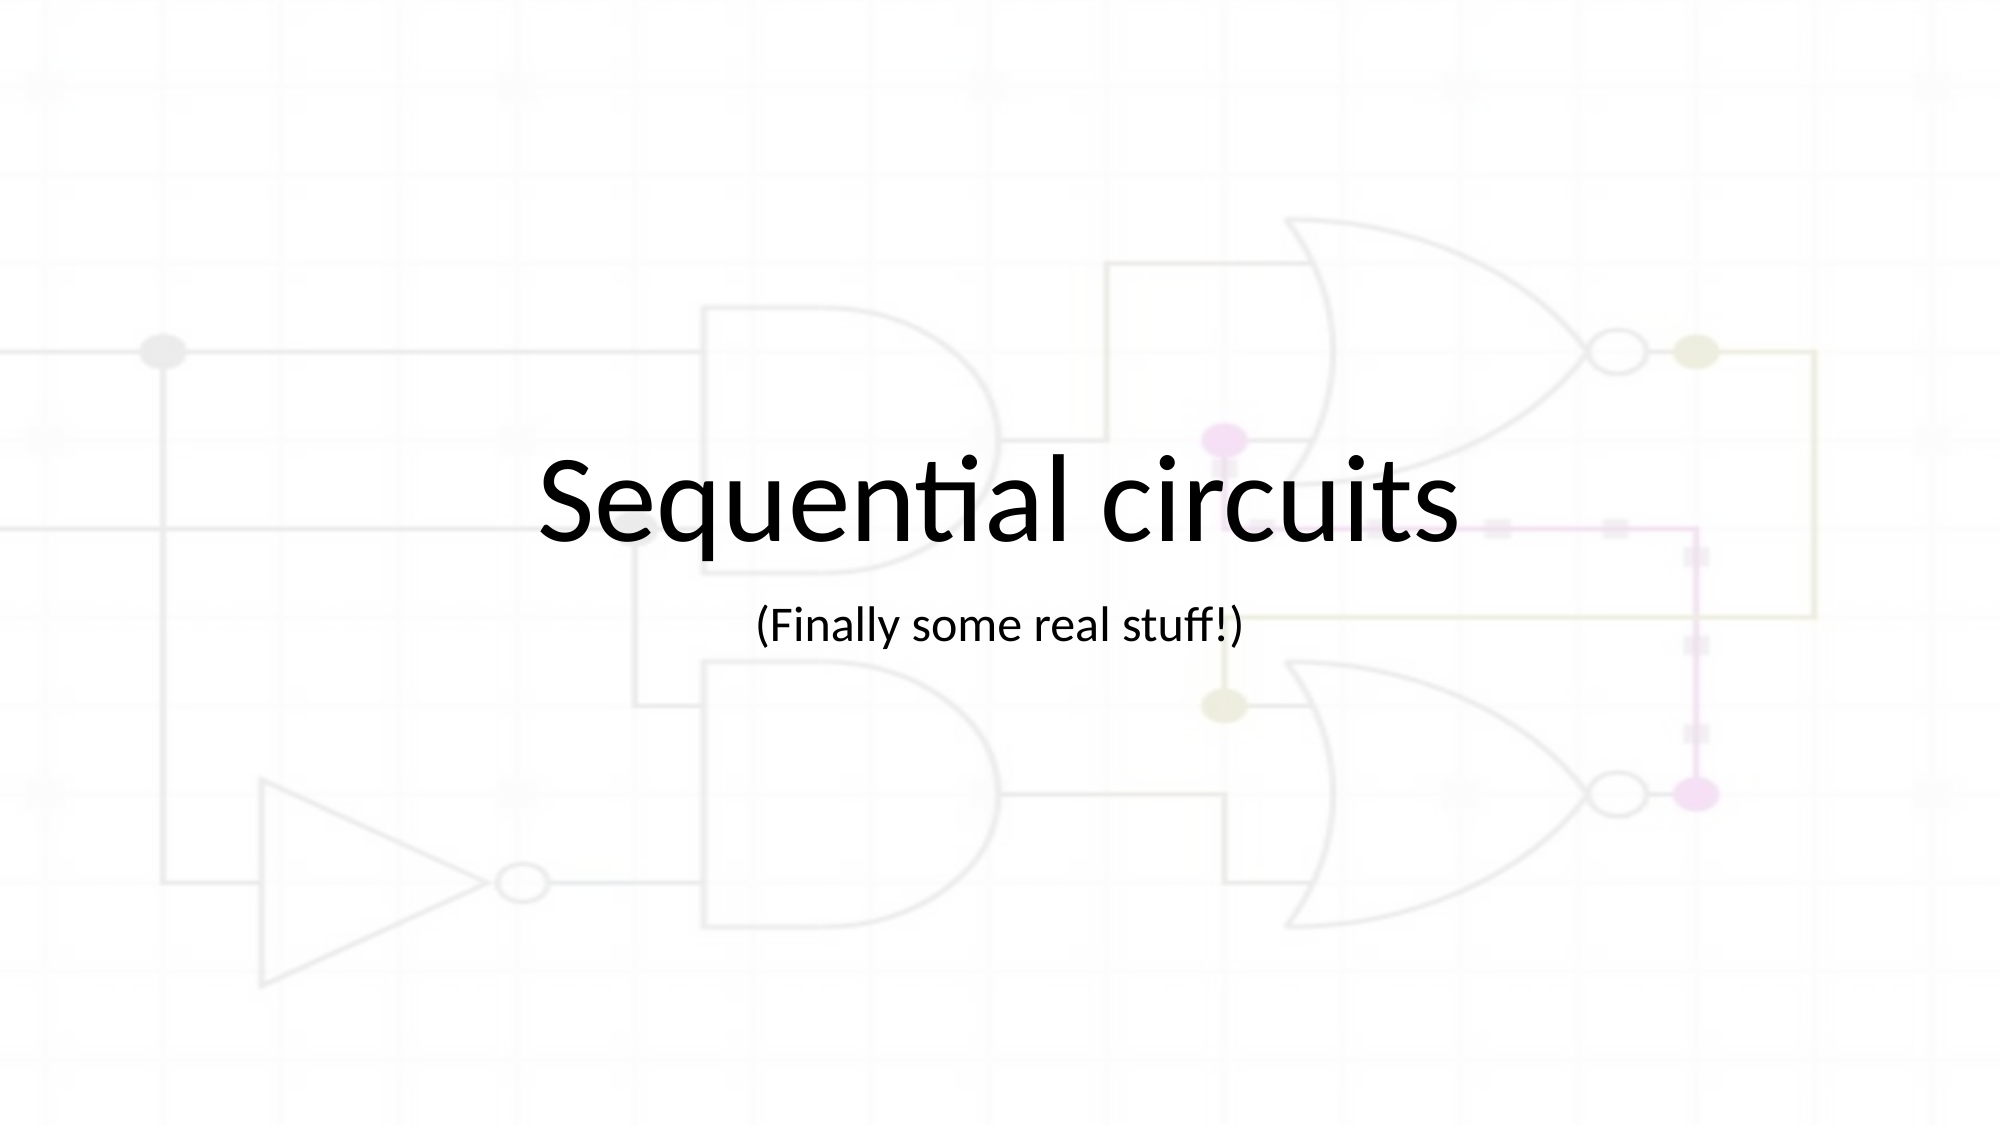

# Sequential circuits
(Finally some real stuff!)